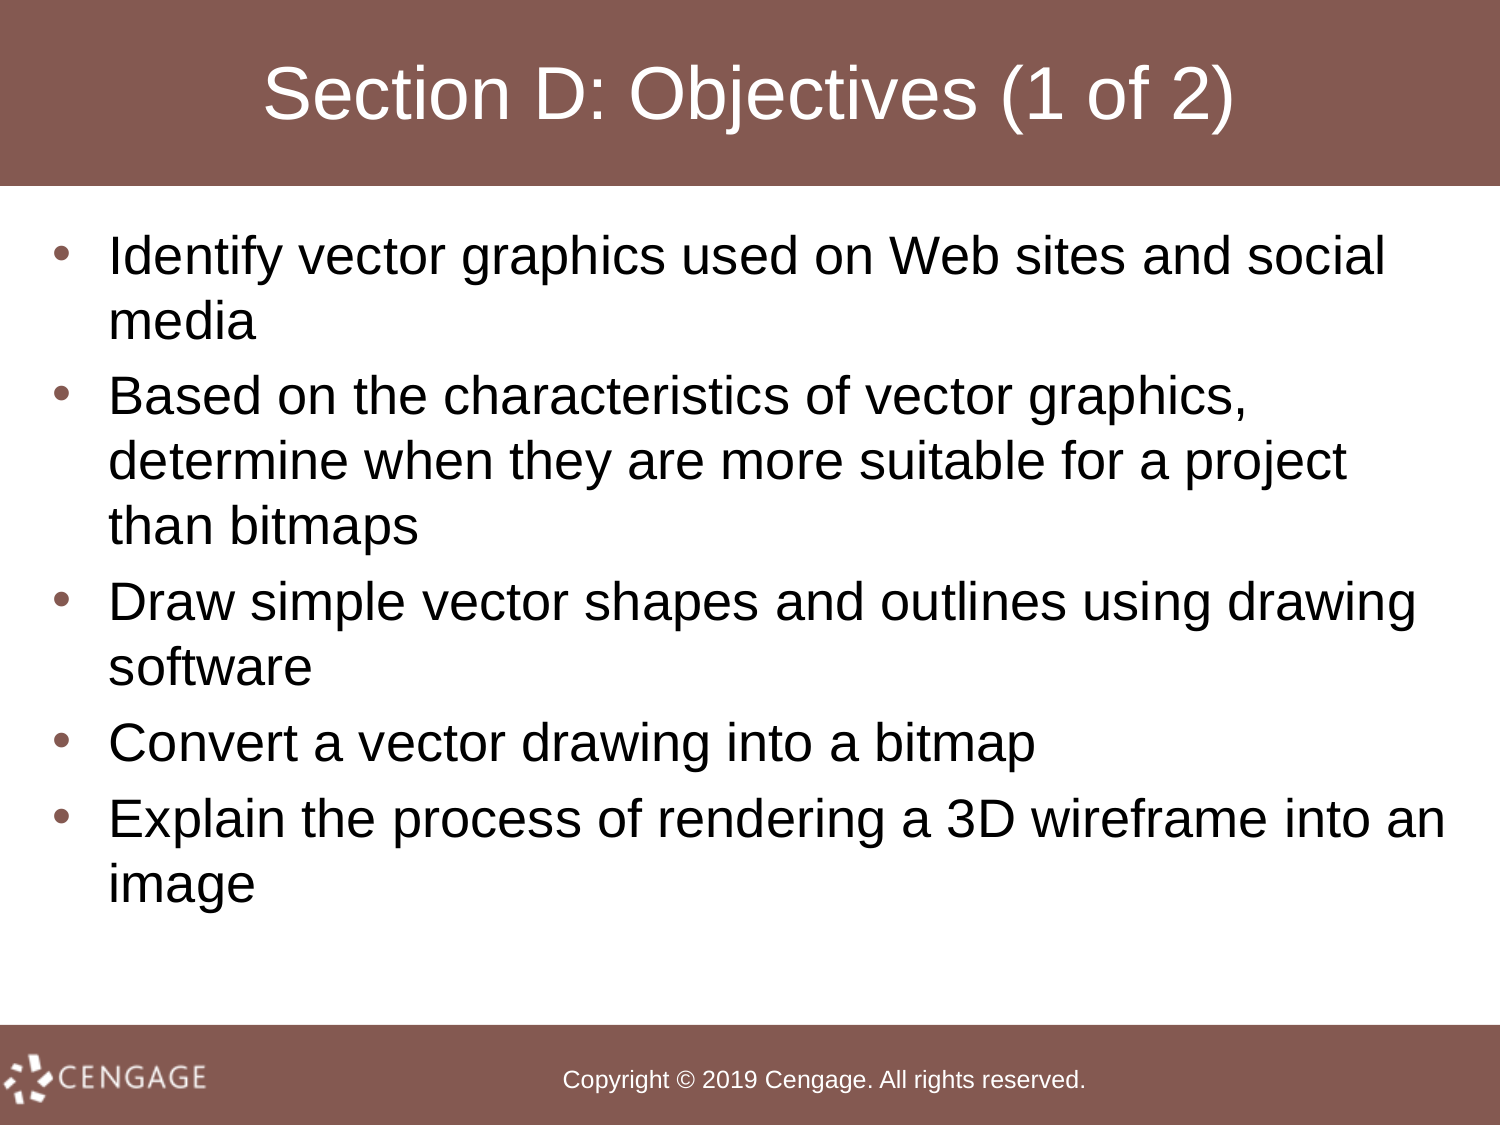

# Section D: Objectives (1 of 2)
Identify vector graphics used on Web sites and social media
Based on the characteristics of vector graphics, determine when they are more suitable for a project than bitmaps
Draw simple vector shapes and outlines using drawing software
Convert a vector drawing into a bitmap
Explain the process of rendering a 3D wireframe into an image